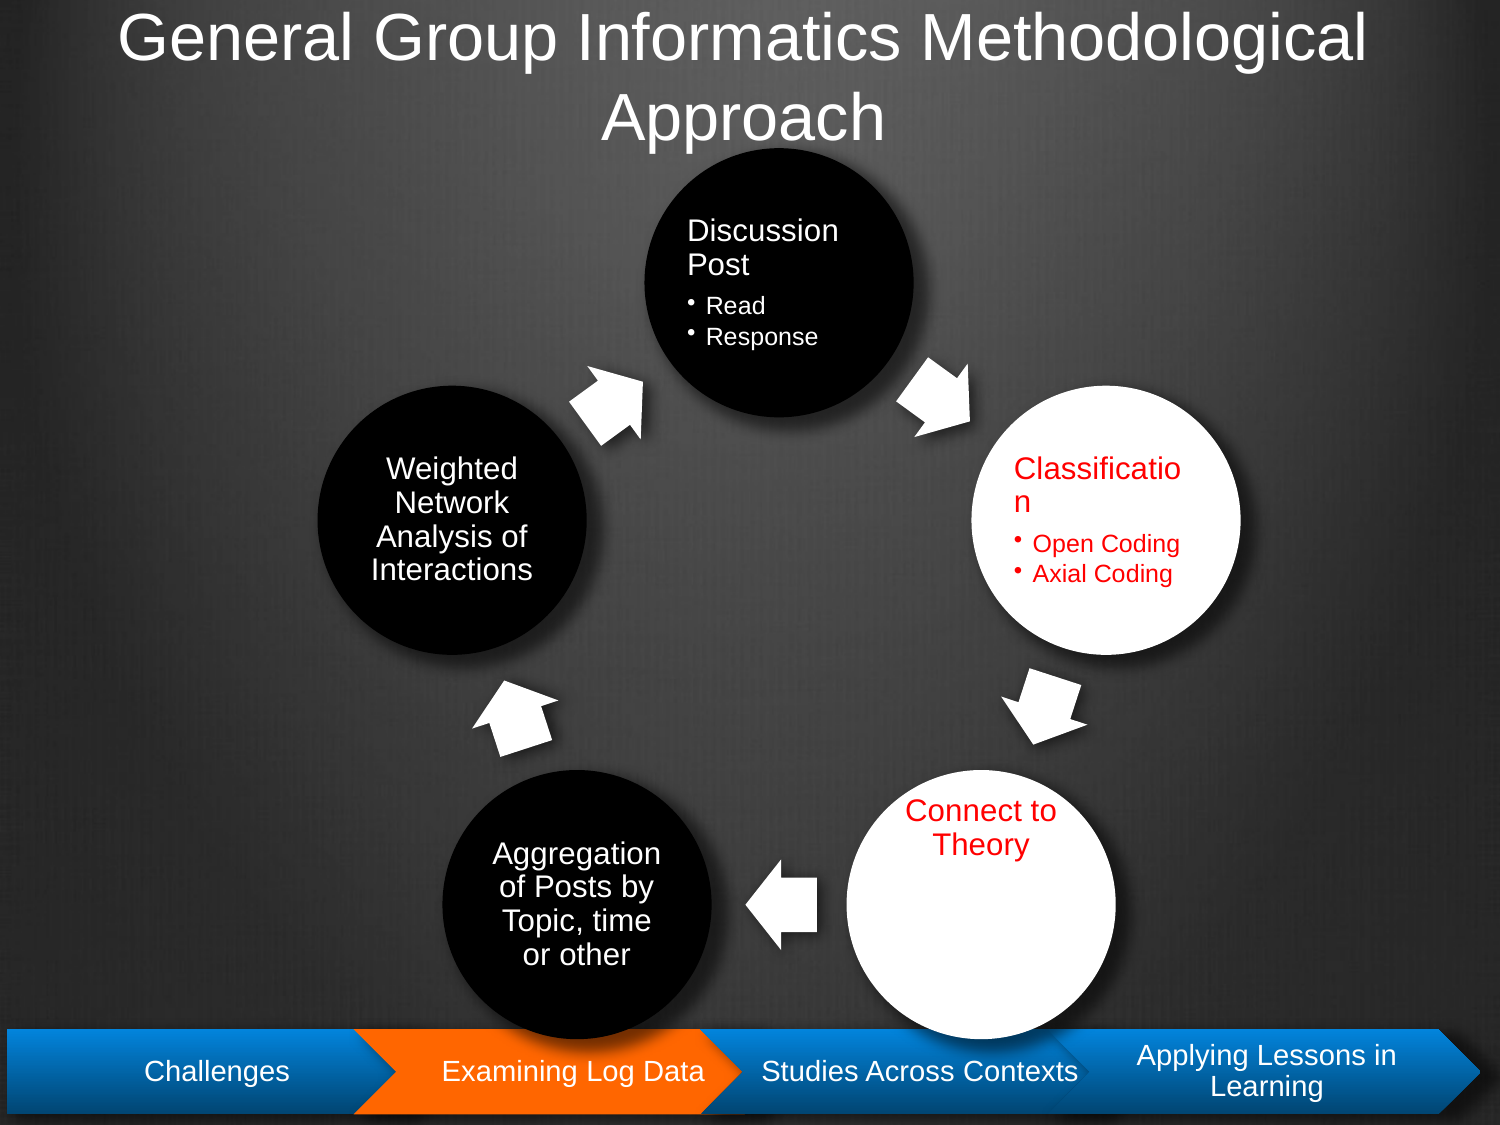

# General Group Informatics Methodological Approach
Discussion Post
Read
Response

Classification
Open Coding
Axial Coding

Connect to Theory
Time proximity
Topical proximity

Aggregation of Posts by Topic, time or other

Weighted Network Analysis of Interactions

Challenges
Examining Log Data
Studies Across Contexts
Applying Lessons in Learning